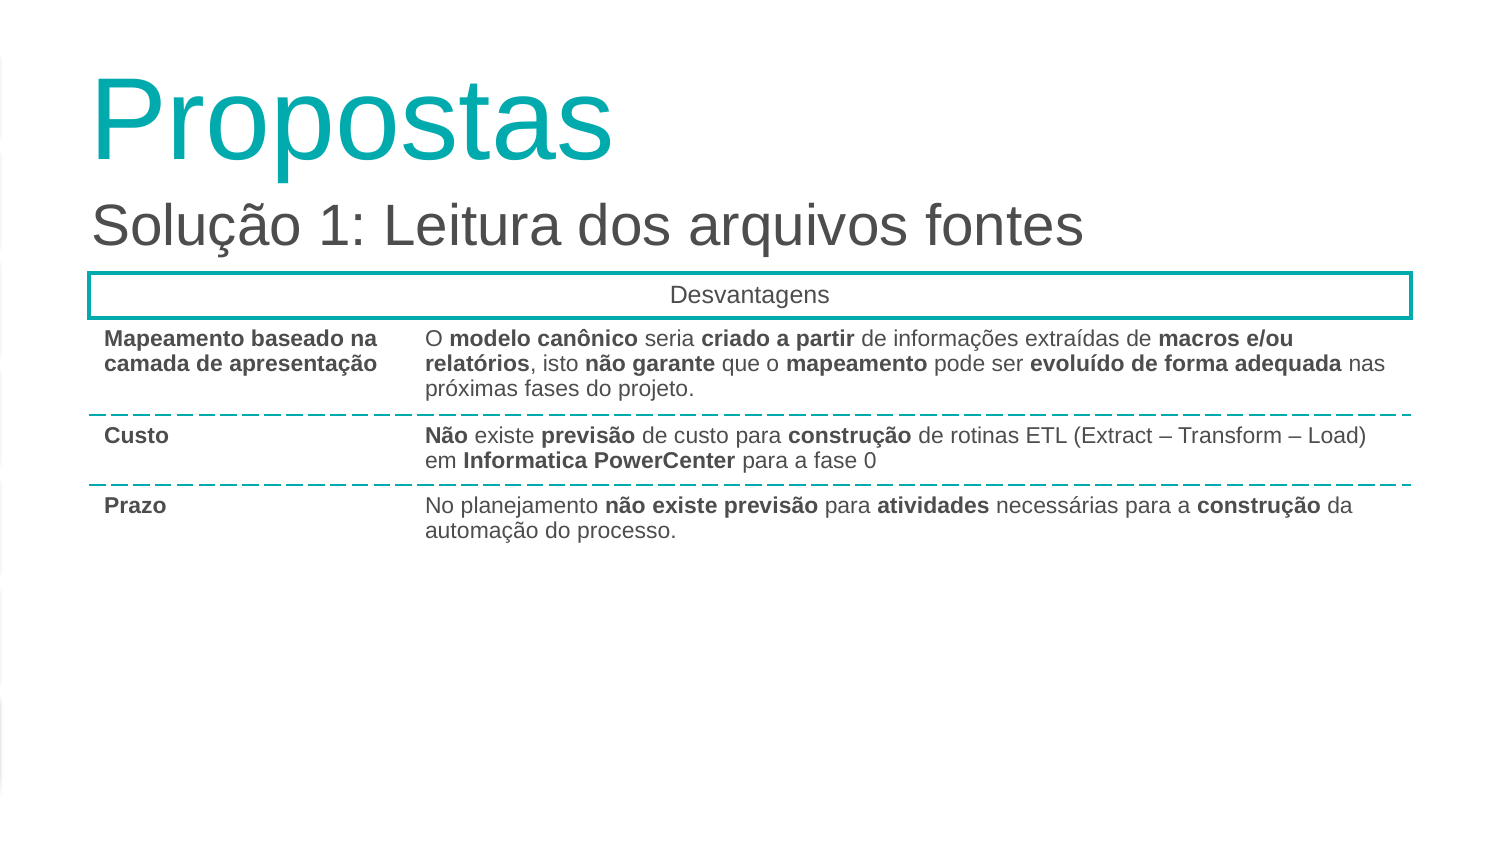

# Propostas
Solução 1: Leitura dos arquivos fontes
| Desvantagens |  |
| --- | --- |
| Mapeamento baseado na camada de apresentação | O modelo canônico seria criado a partir de informações extraídas de macros e/ou relatórios, isto não garante que o mapeamento pode ser evoluído de forma adequada nas próximas fases do projeto. |
| Custo | Não existe previsão de custo para construção de rotinas ETL (Extract – Transform – Load) em Informatica PowerCenter para a fase 0 |
| Prazo | No planejamento não existe previsão para atividades necessárias para a construção da automação do processo. |